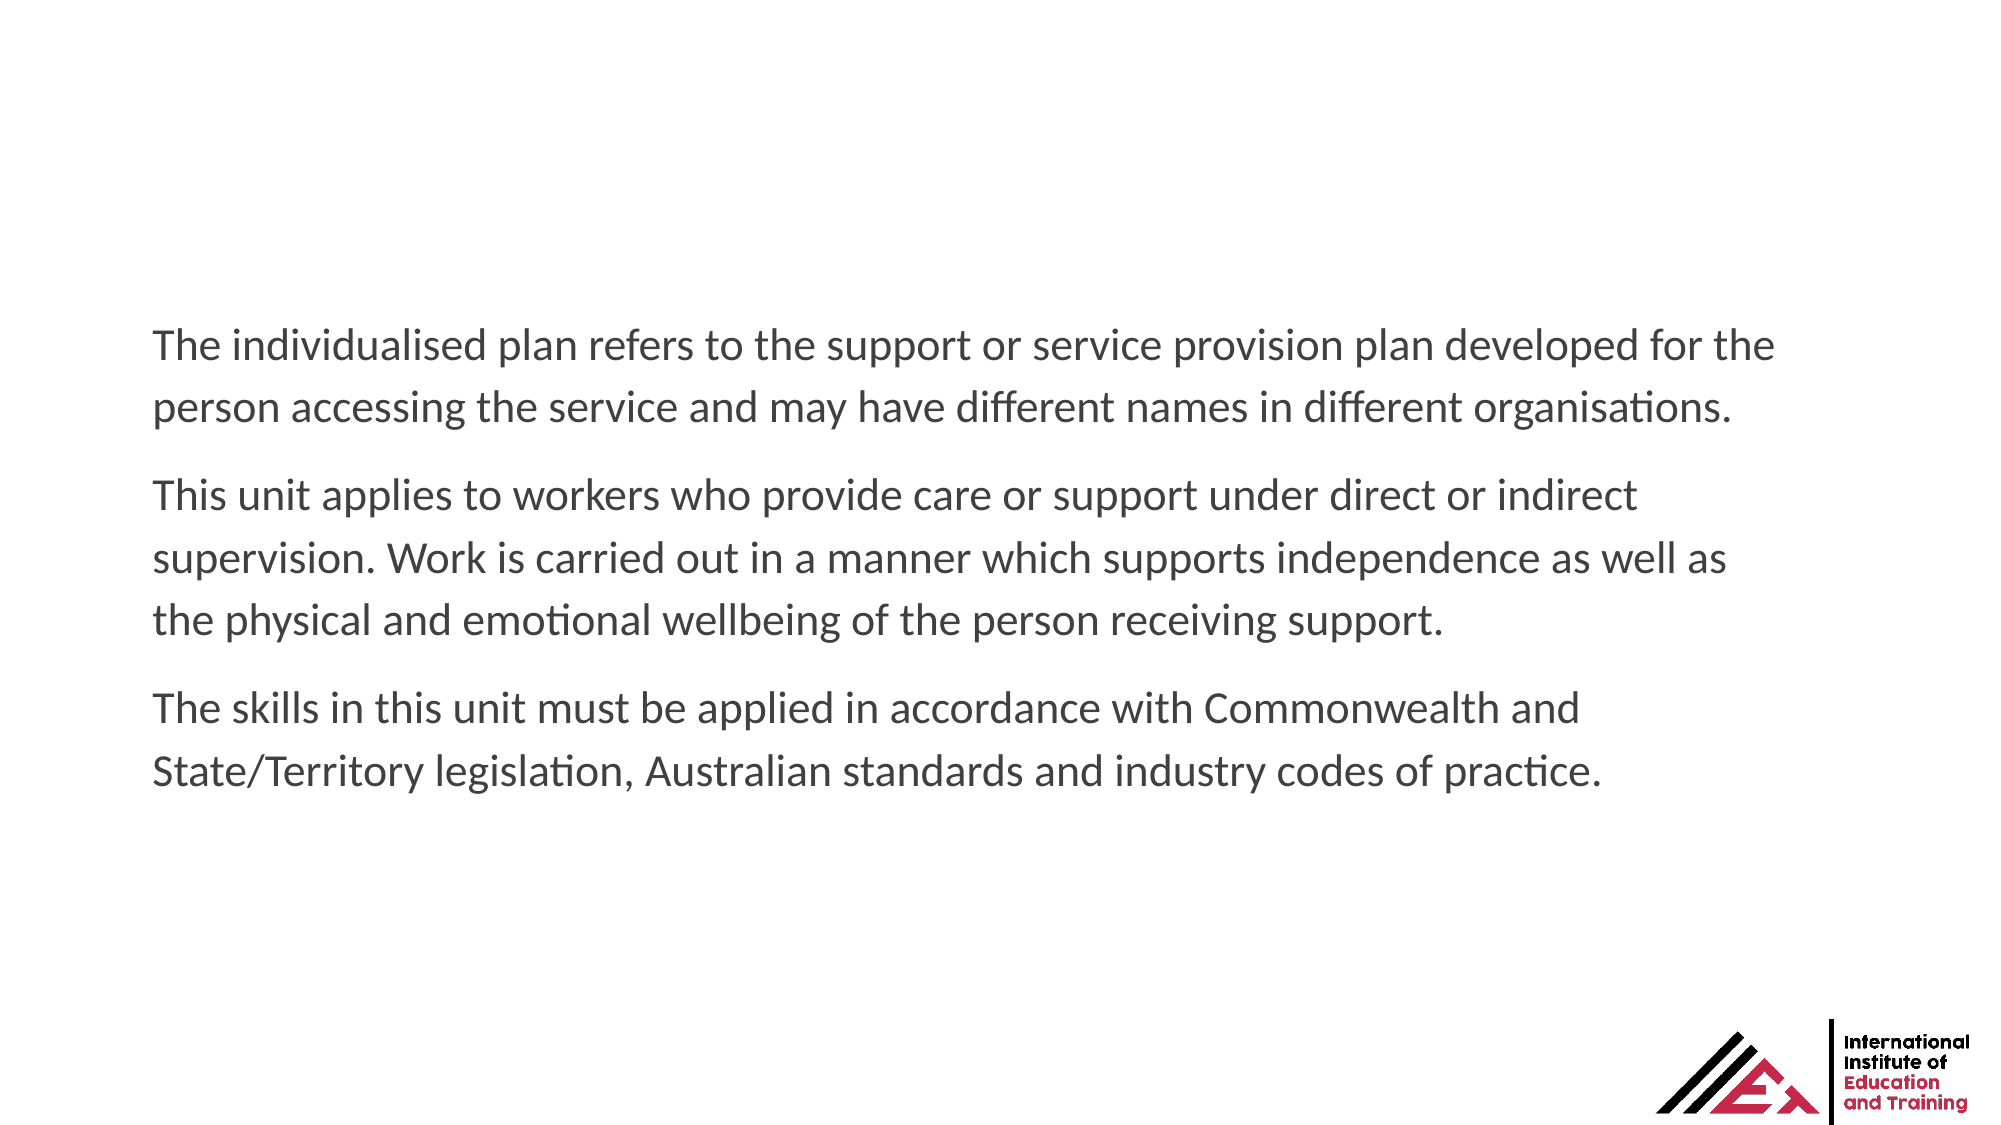

The individualised plan refers to the support or service provision plan developed for the person accessing the service and may have different names in different organisations.
This unit applies to workers who provide care or support under direct or indirect supervision. Work is carried out in a manner which supports independence as well as the physical and emotional wellbeing of the person receiving support.
The skills in this unit must be applied in accordance with Commonwealth and State/Territory legislation, Australian standards and industry codes of practice.